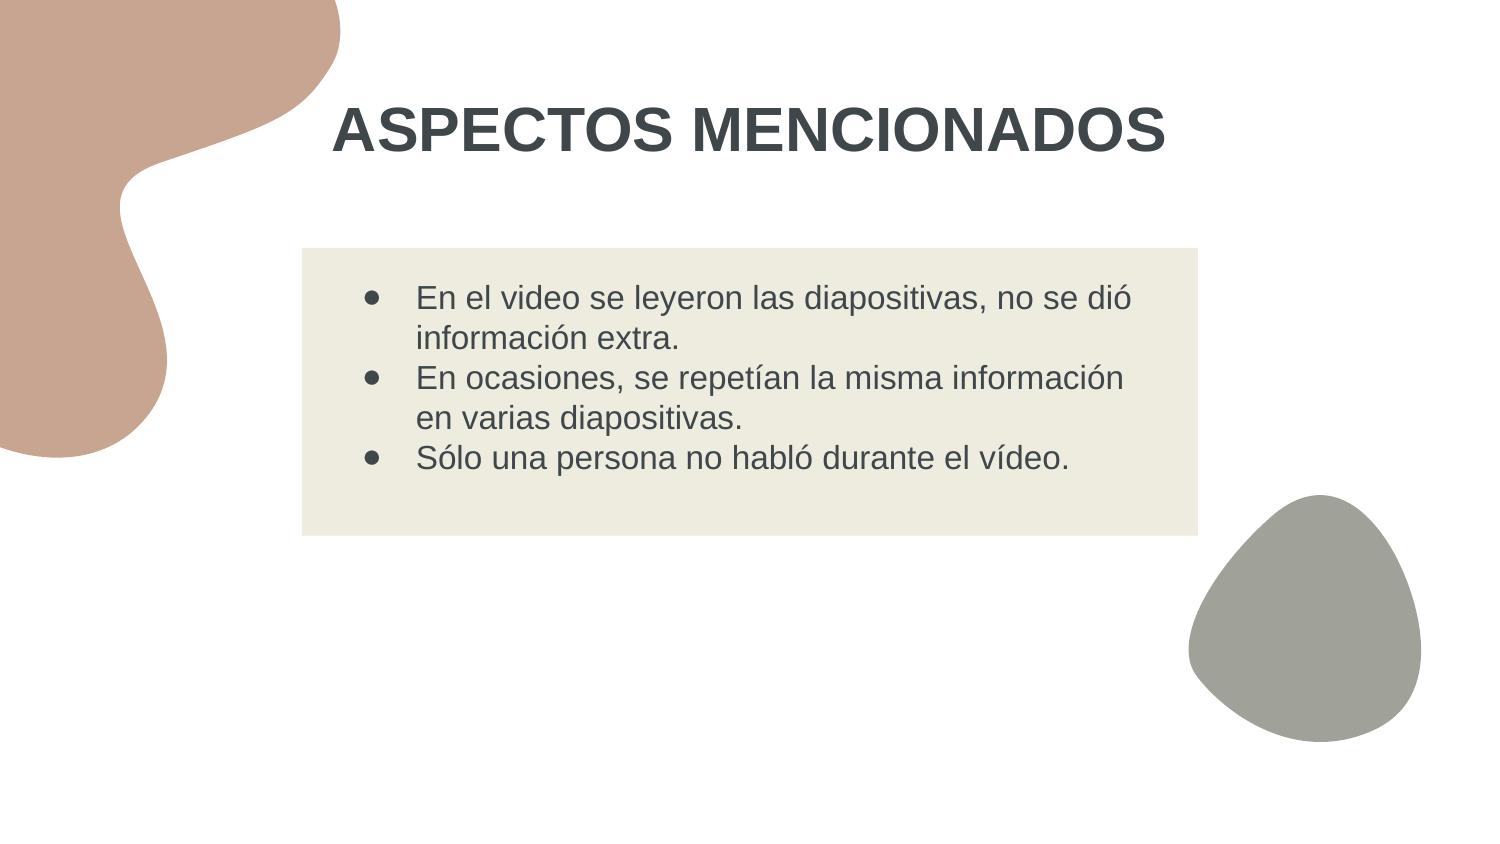

# ASPECTOS MENCIONADOS

En el video se leyeron las diapositivas, no se dió información extra.
En ocasiones, se repetían la misma información en varias diapositivas.
Sólo una persona no habló durante el vídeo.